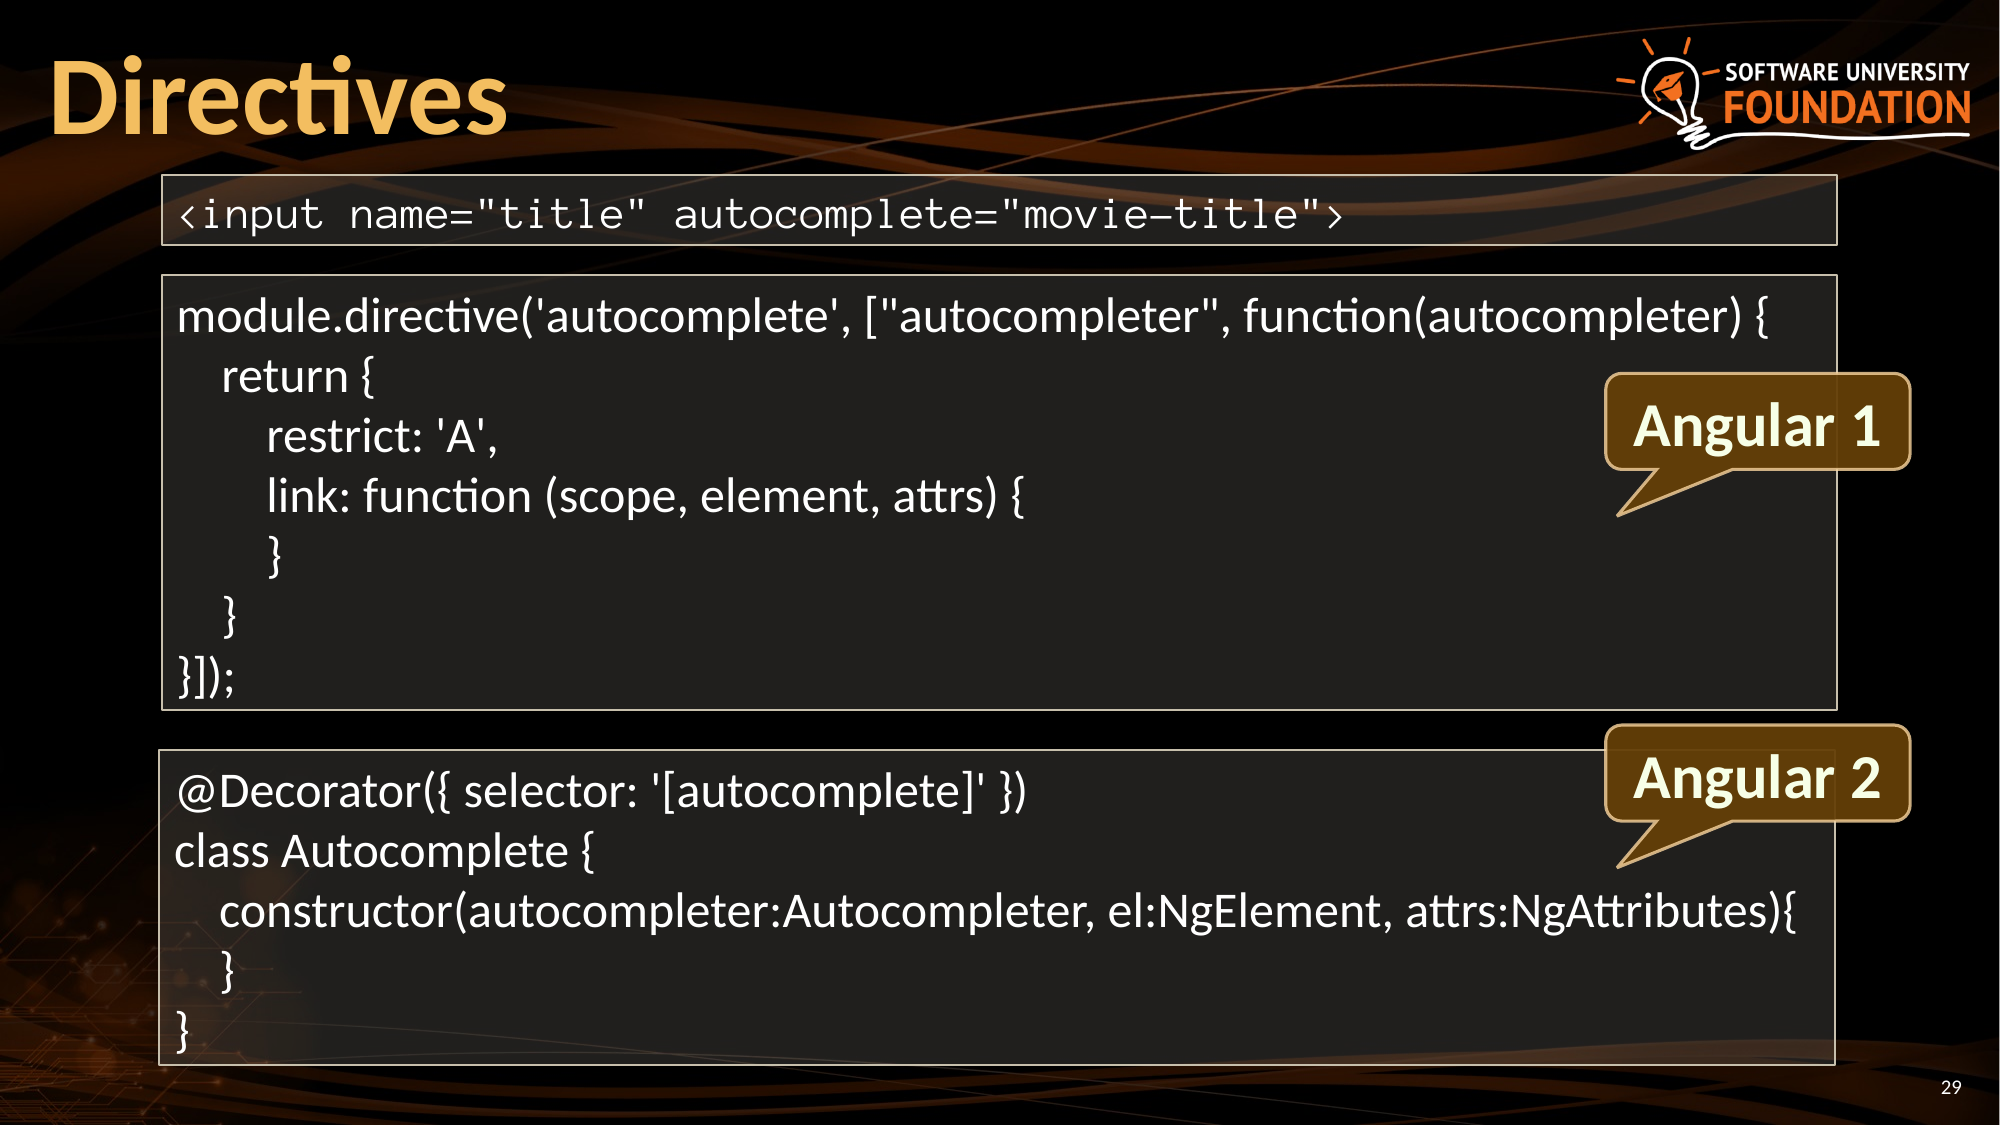

# Directives
<input name="title" autocomplete="movie-title">
module.directive('autocomplete', ["autocompleter", function(autocompleter) {
    return {
        restrict: 'A',
        link: function (scope, element, attrs) {
        }
    }
}]);
Angular 1
Angular 2
@Decorator({ selector: '[autocomplete]' })
class Autocomplete {
    constructor(autocompleter:Autocompleter, el:NgElement, attrs:NgAttributes){
    }
}
29